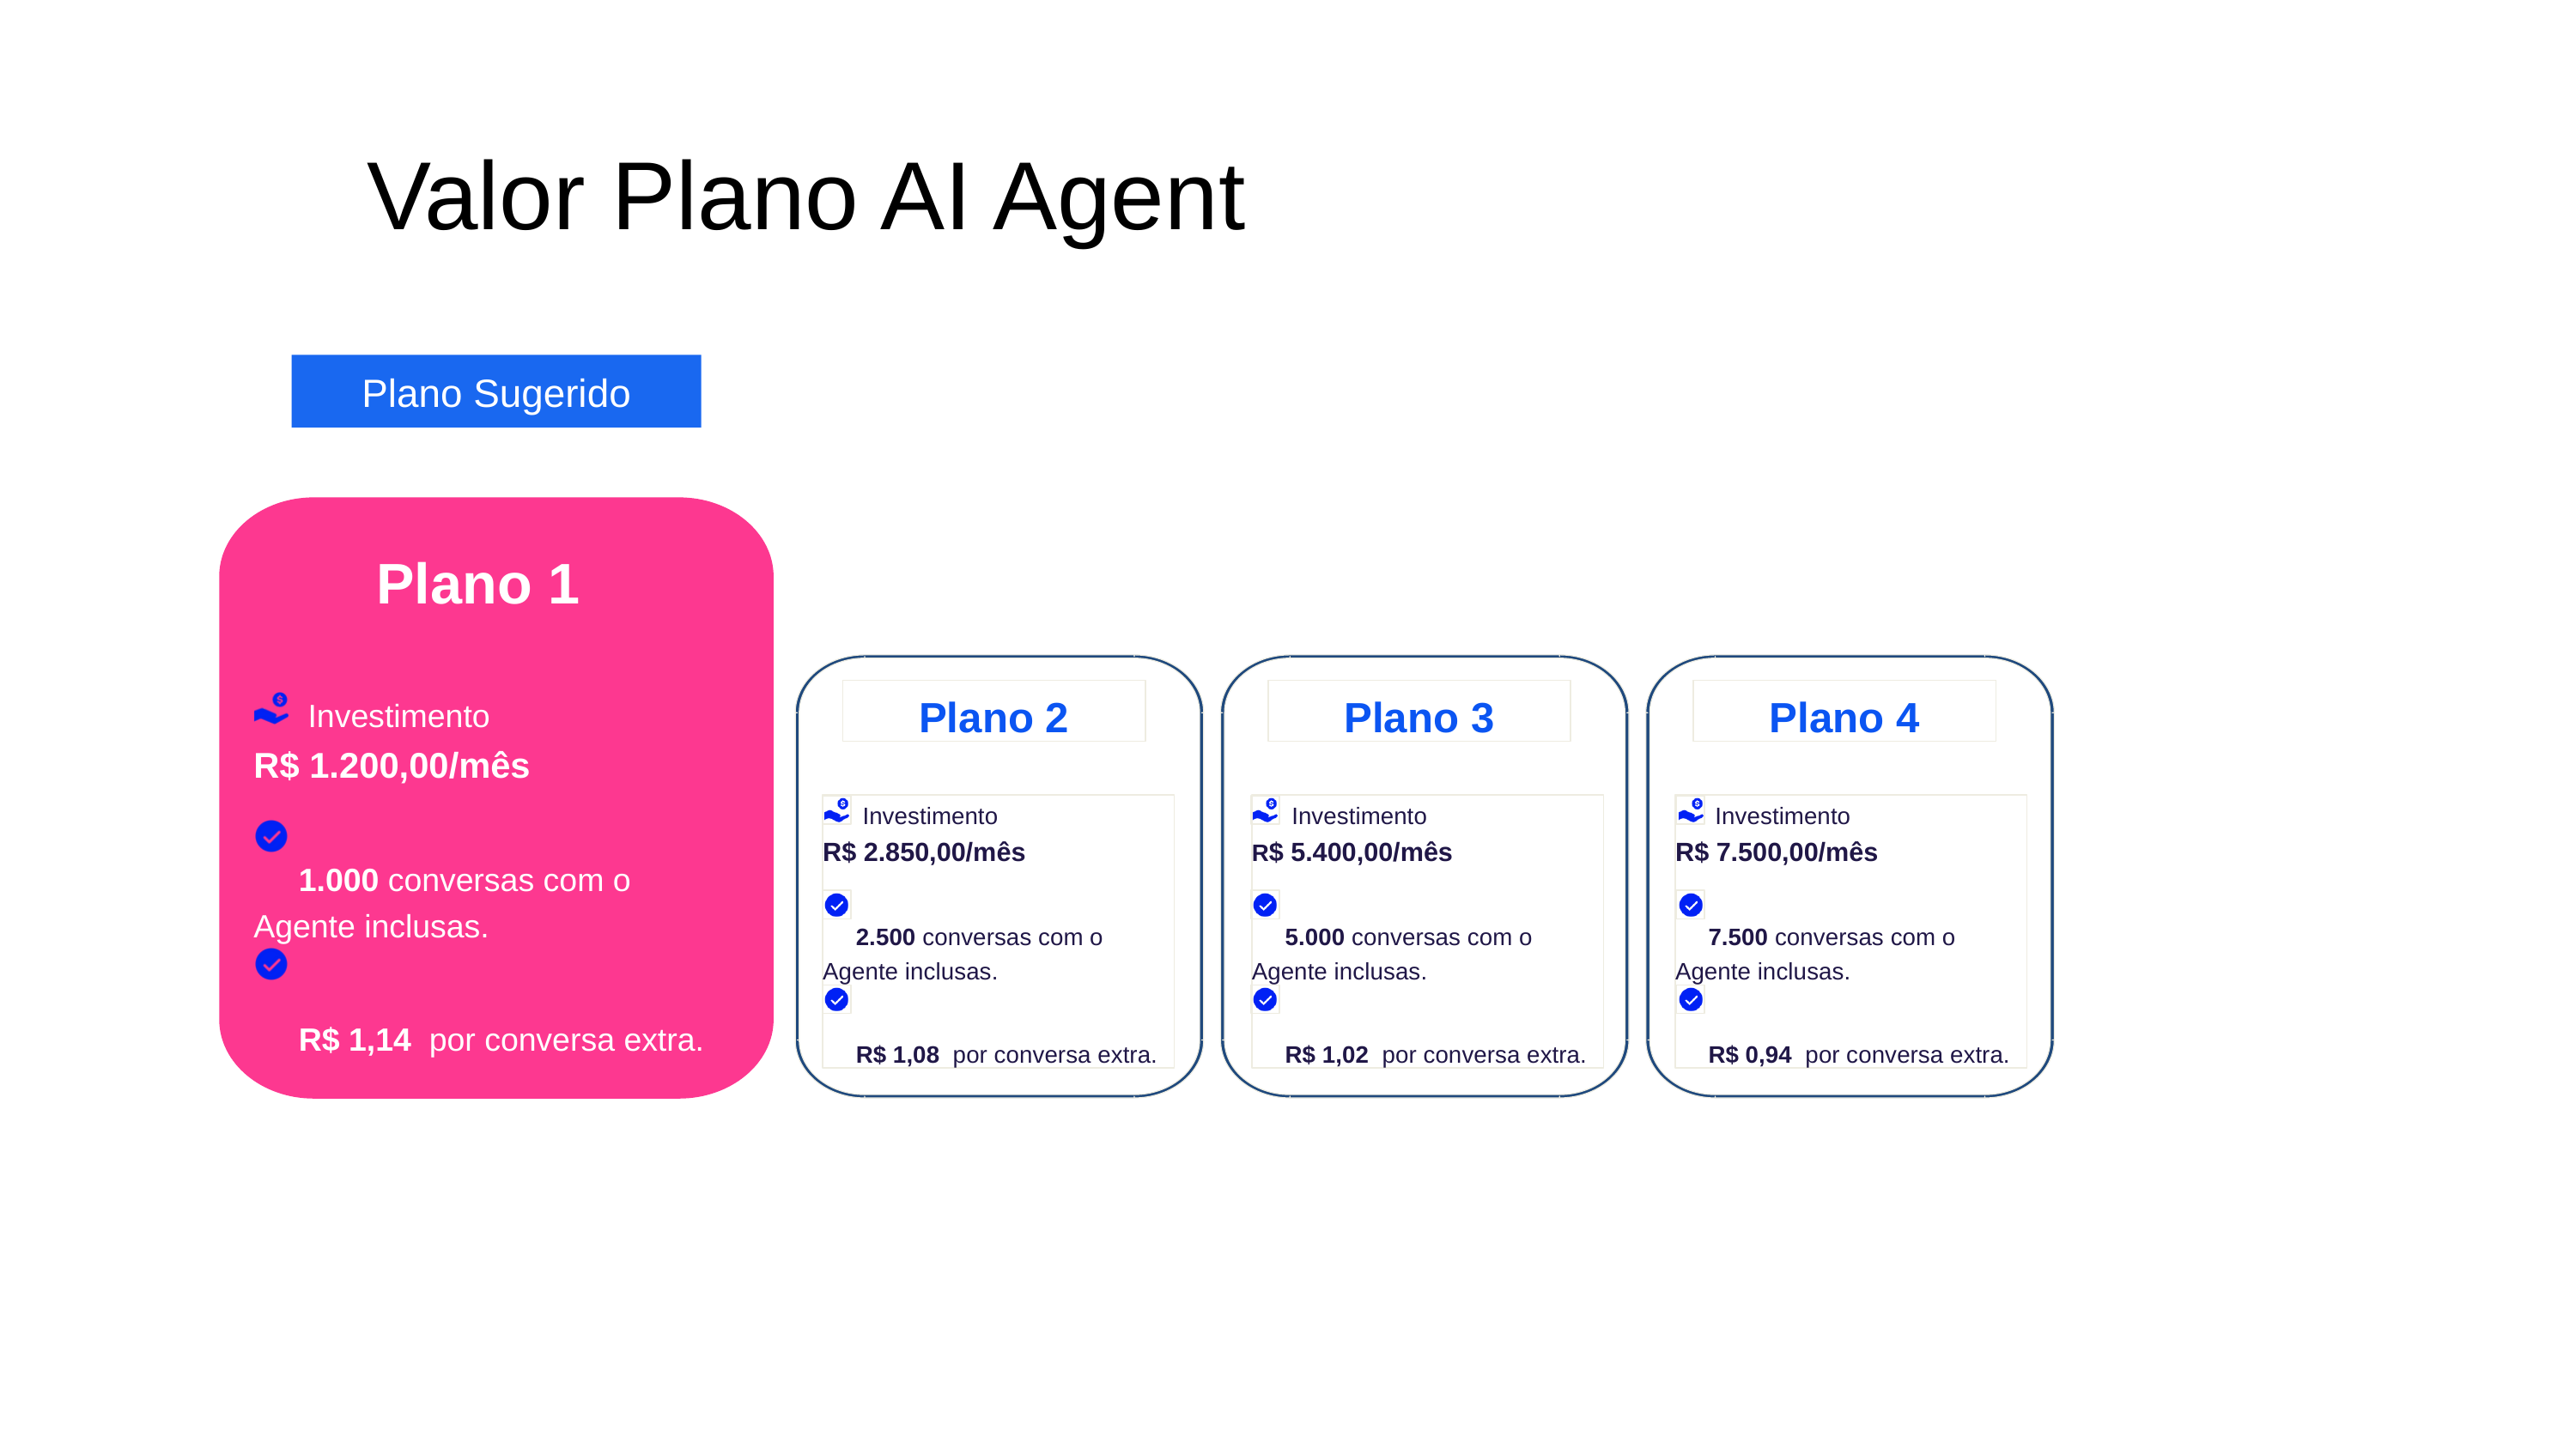

De acordo com volumetria (MAUs) sugerir um plano, conforme exemplo ao lado.  Usar os slides 24 e 25 e depois eles deverão ser excluí-los. CASO A PROPOSTA NÃO INCLUA IA AGENT REMOVER OS SLIDES 27, 28 E 29
Valor Plano AI Agent
Plano Sugerido

Plano 1

Plano 2
Plano 3
Plano 4
      Investimento
R$ 1.200,00/mês

     1.000 conversas com o Agente inclusas.

     R$ 1,14  por conversa extra.

      Investimento
R$ 2.850,00/mês

     2.500 conversas com o Agente inclusas.

     R$ 1,08  por conversa extra.
      Investimento
R$ 5.400,00/mês

     5.000 conversas com o Agente inclusas.

     R$ 1,02  por conversa extra.
      Investimento
R$ 7.500,00/mês

     7.500 conversas com o Agente inclusas.

     R$ 0,94  por conversa extra.